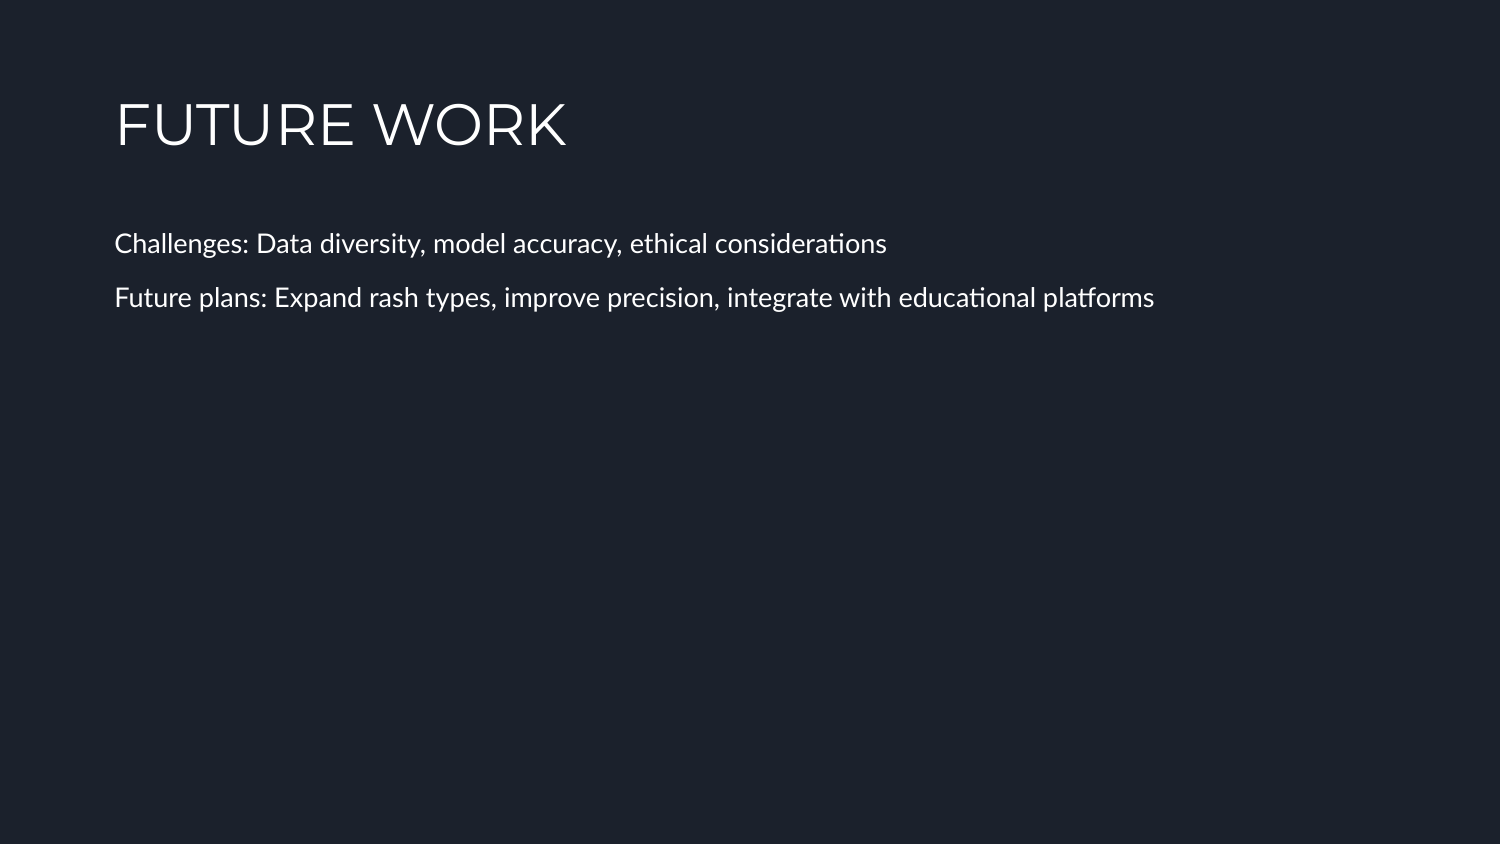

# FUTURE WORK
Challenges: Data diversity, model accuracy, ethical considerations
Future plans: Expand rash types, improve precision, integrate with educational platforms